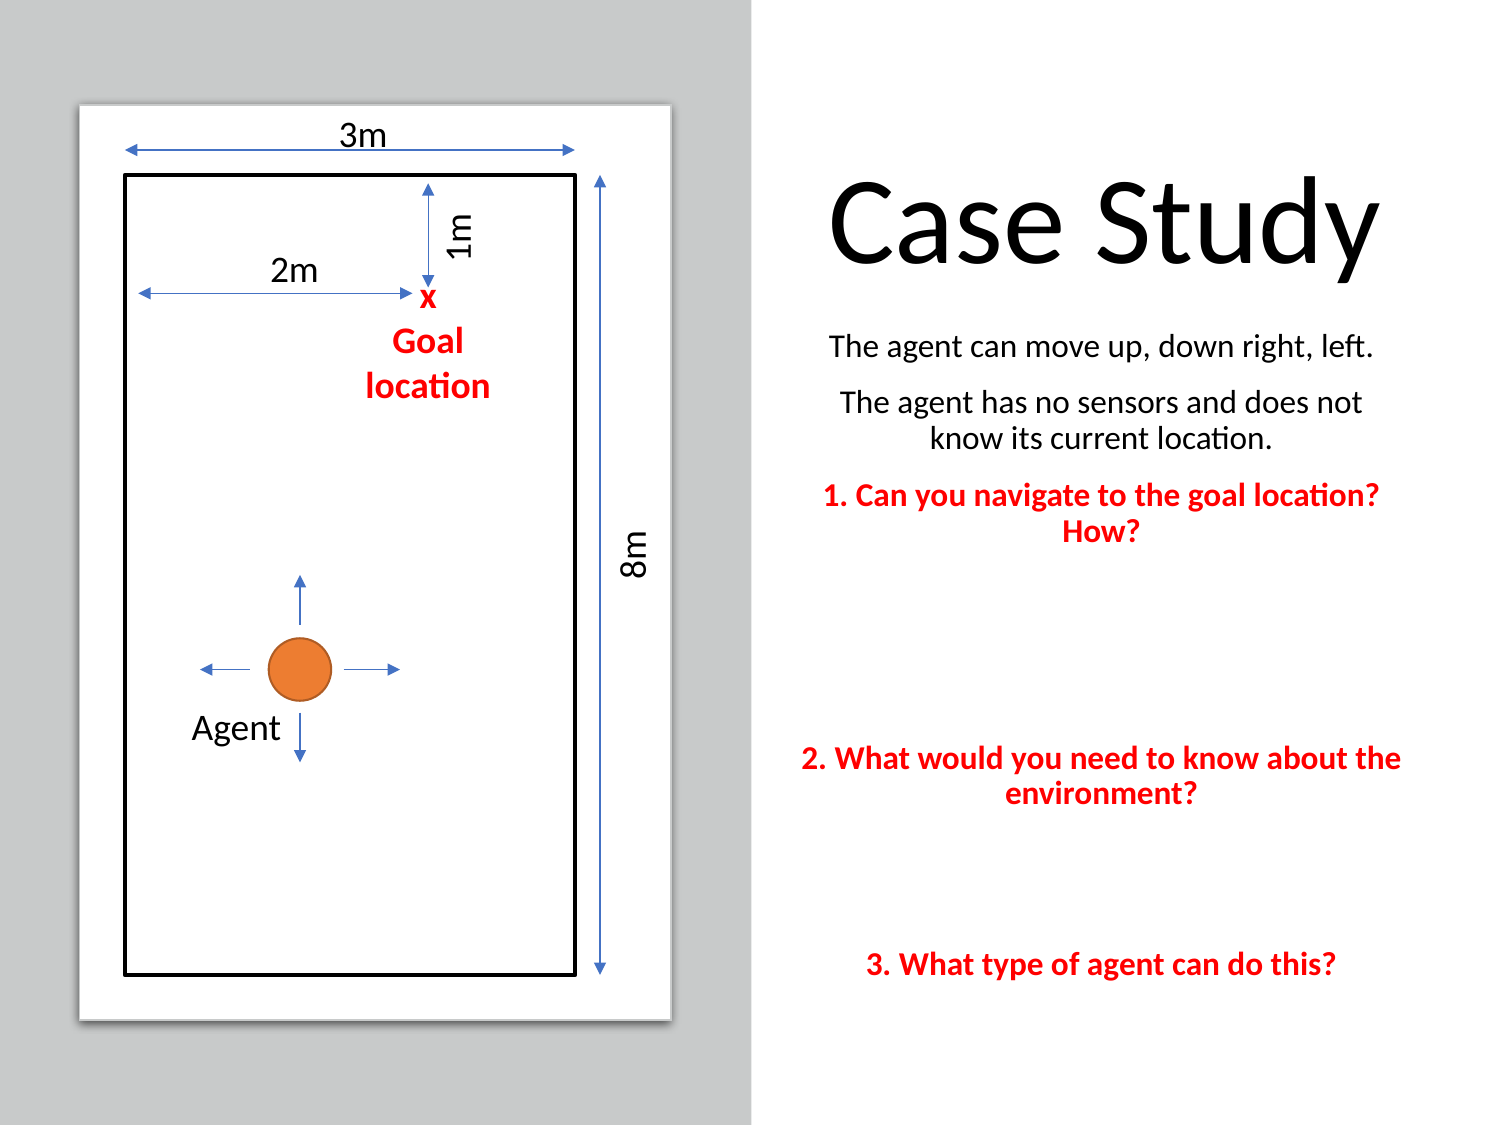

3m

# Case Study

1m
2m
x
Goal
location
The agent can move up, down right, left.
The agent has no sensors and does not know its current location.
1. Can you navigate to the goal location? How?

2. What would you need to know about the environment?

3. What type of agent can do this?
8m

Agent